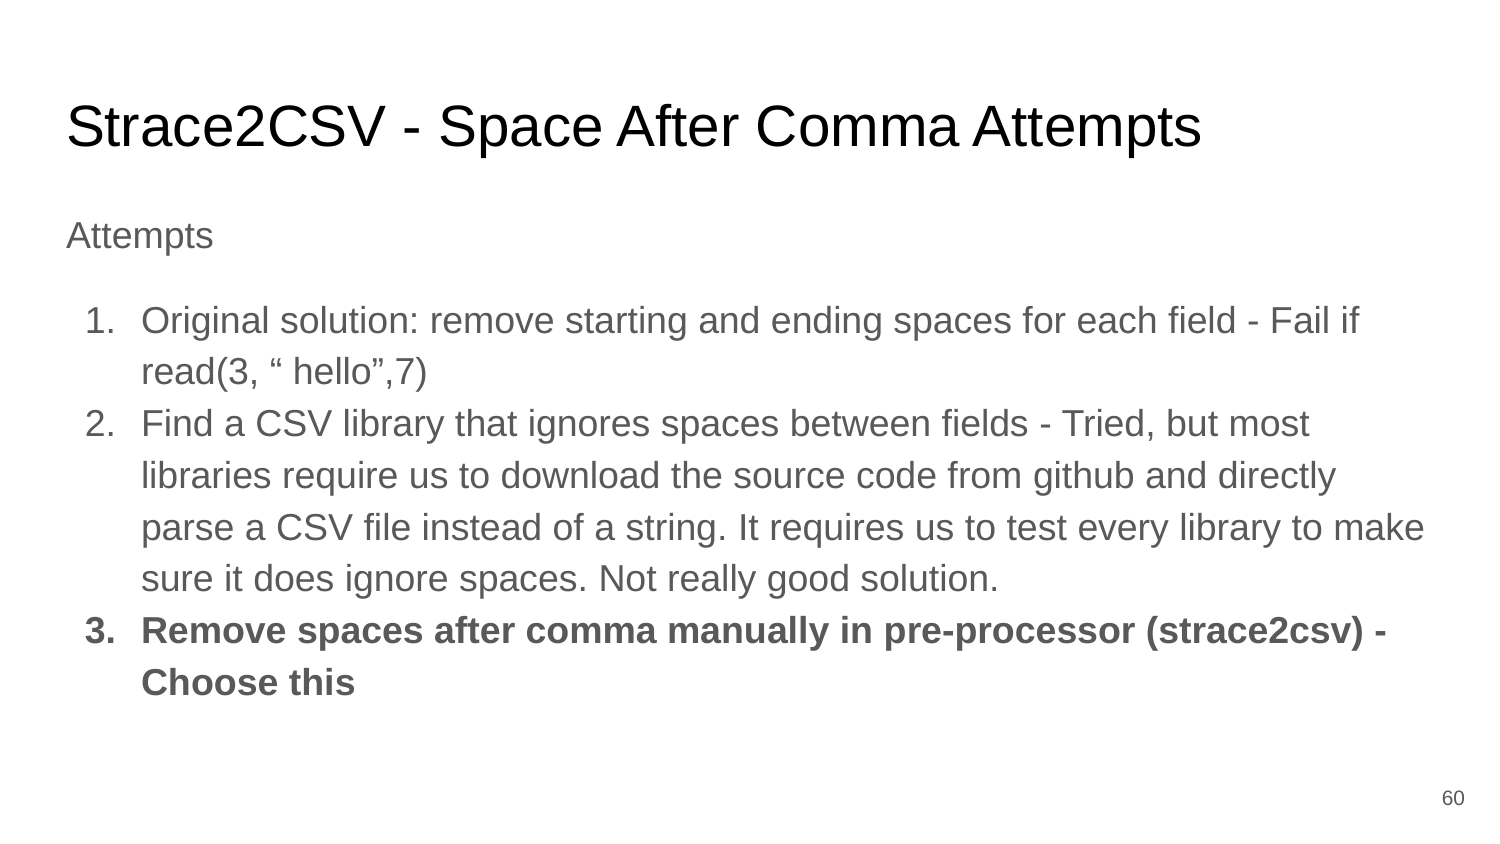

# Strace2CSV - Space After Comma Attempts
Attempts
Original solution: remove starting and ending spaces for each field - Fail if read(3, “ hello”,7)
Find a CSV library that ignores spaces between fields - Tried, but most libraries require us to download the source code from github and directly parse a CSV file instead of a string. It requires us to test every library to make sure it does ignore spaces. Not really good solution.
Remove spaces after comma manually in pre-processor (strace2csv) - Choose this
60